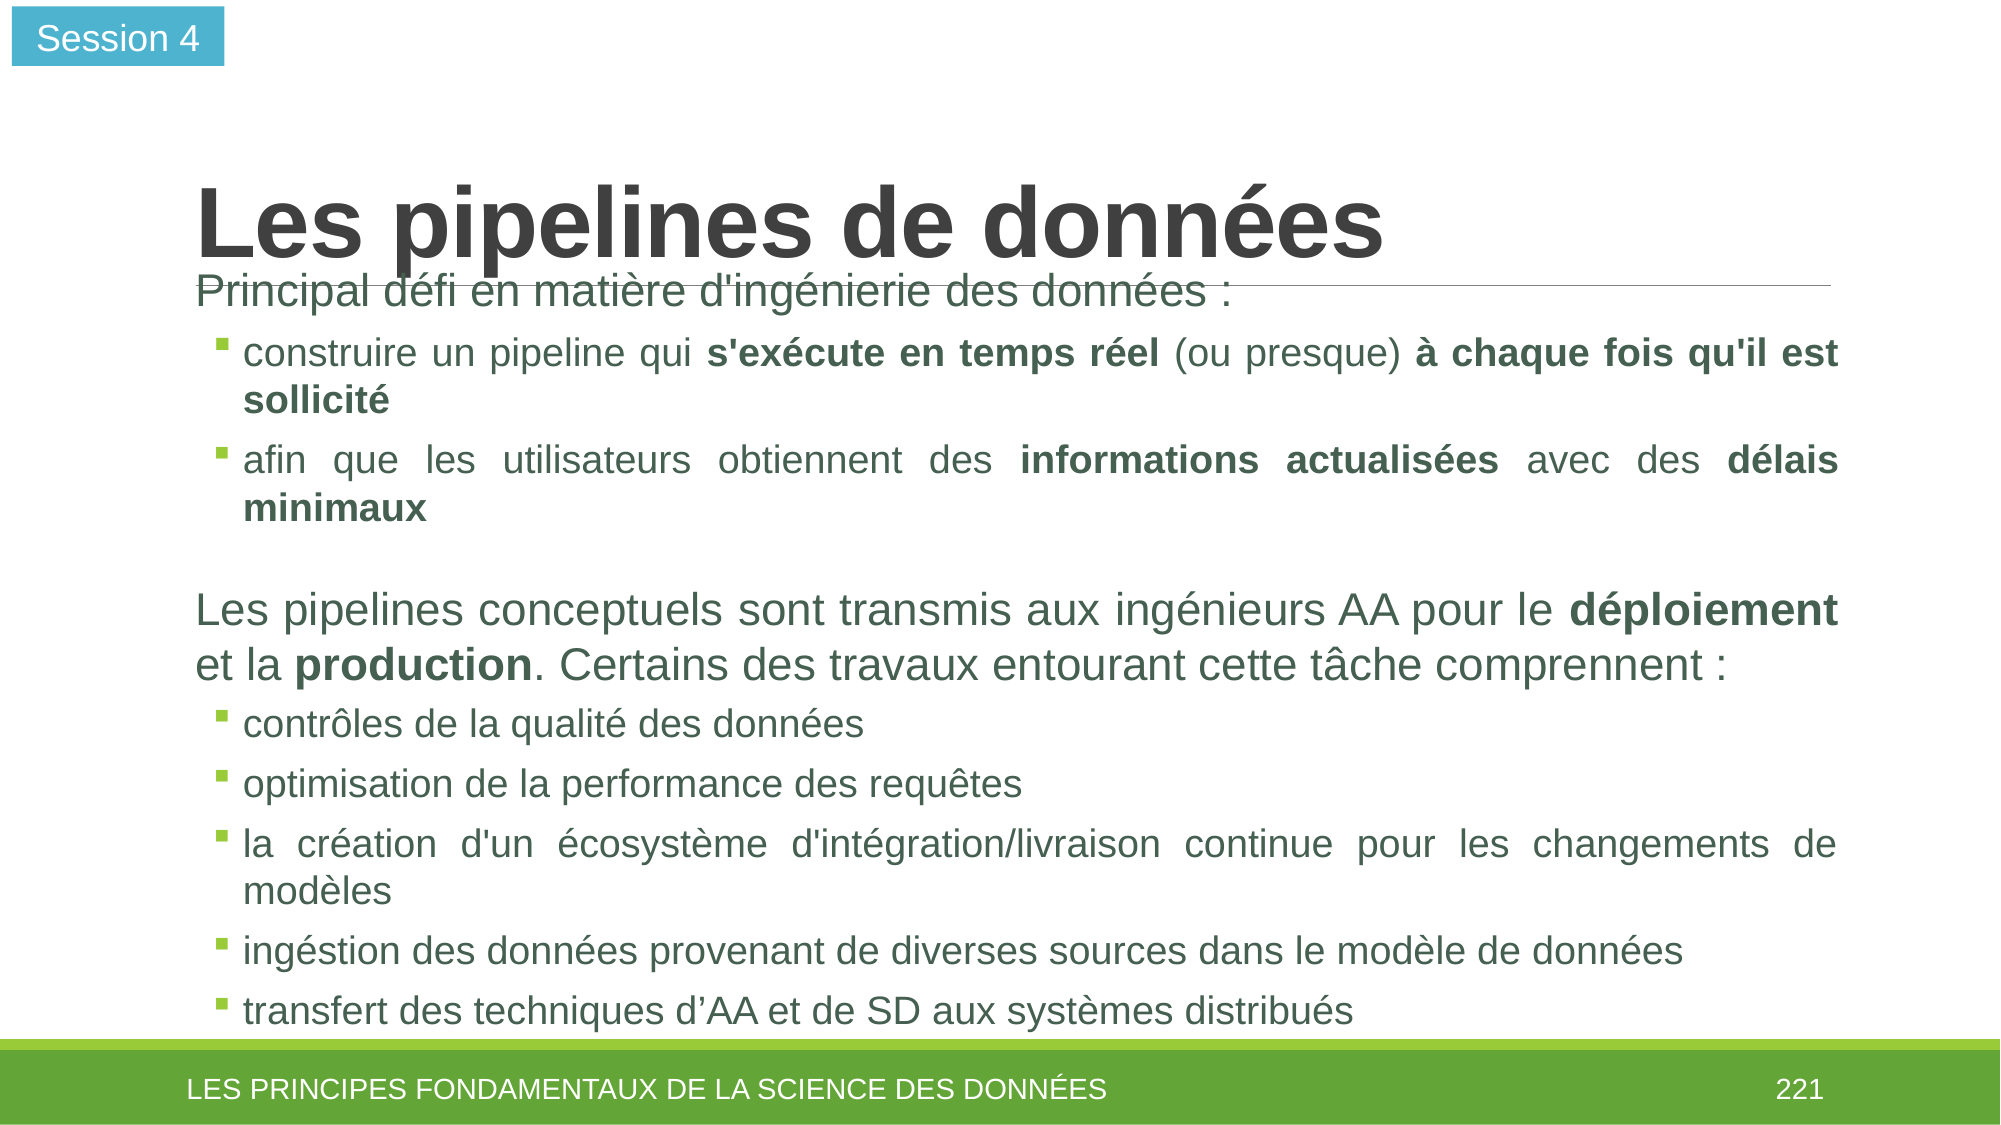

Session 4
# Les pipelines de données
Principal défi en matière d'ingénierie des données :
construire un pipeline qui s'exécute en temps réel (ou presque) à chaque fois qu'il est sollicité
afin que les utilisateurs obtiennent des informations actualisées avec des délais minimaux
Les pipelines conceptuels sont transmis aux ingénieurs AA pour le déploiement et la production. Certains des travaux entourant cette tâche comprennent :
contrôles de la qualité des données
optimisation de la performance des requêtes
la création d'un écosystème d'intégration/livraison continue pour les changements de modèles
ingéstion des données provenant de diverses sources dans le modèle de données
transfert des techniques d’AA et de SD aux systèmes distribués
LES PRINCIPES FONDAMENTAUX DE LA SCIENCE DES DONNÉES
221